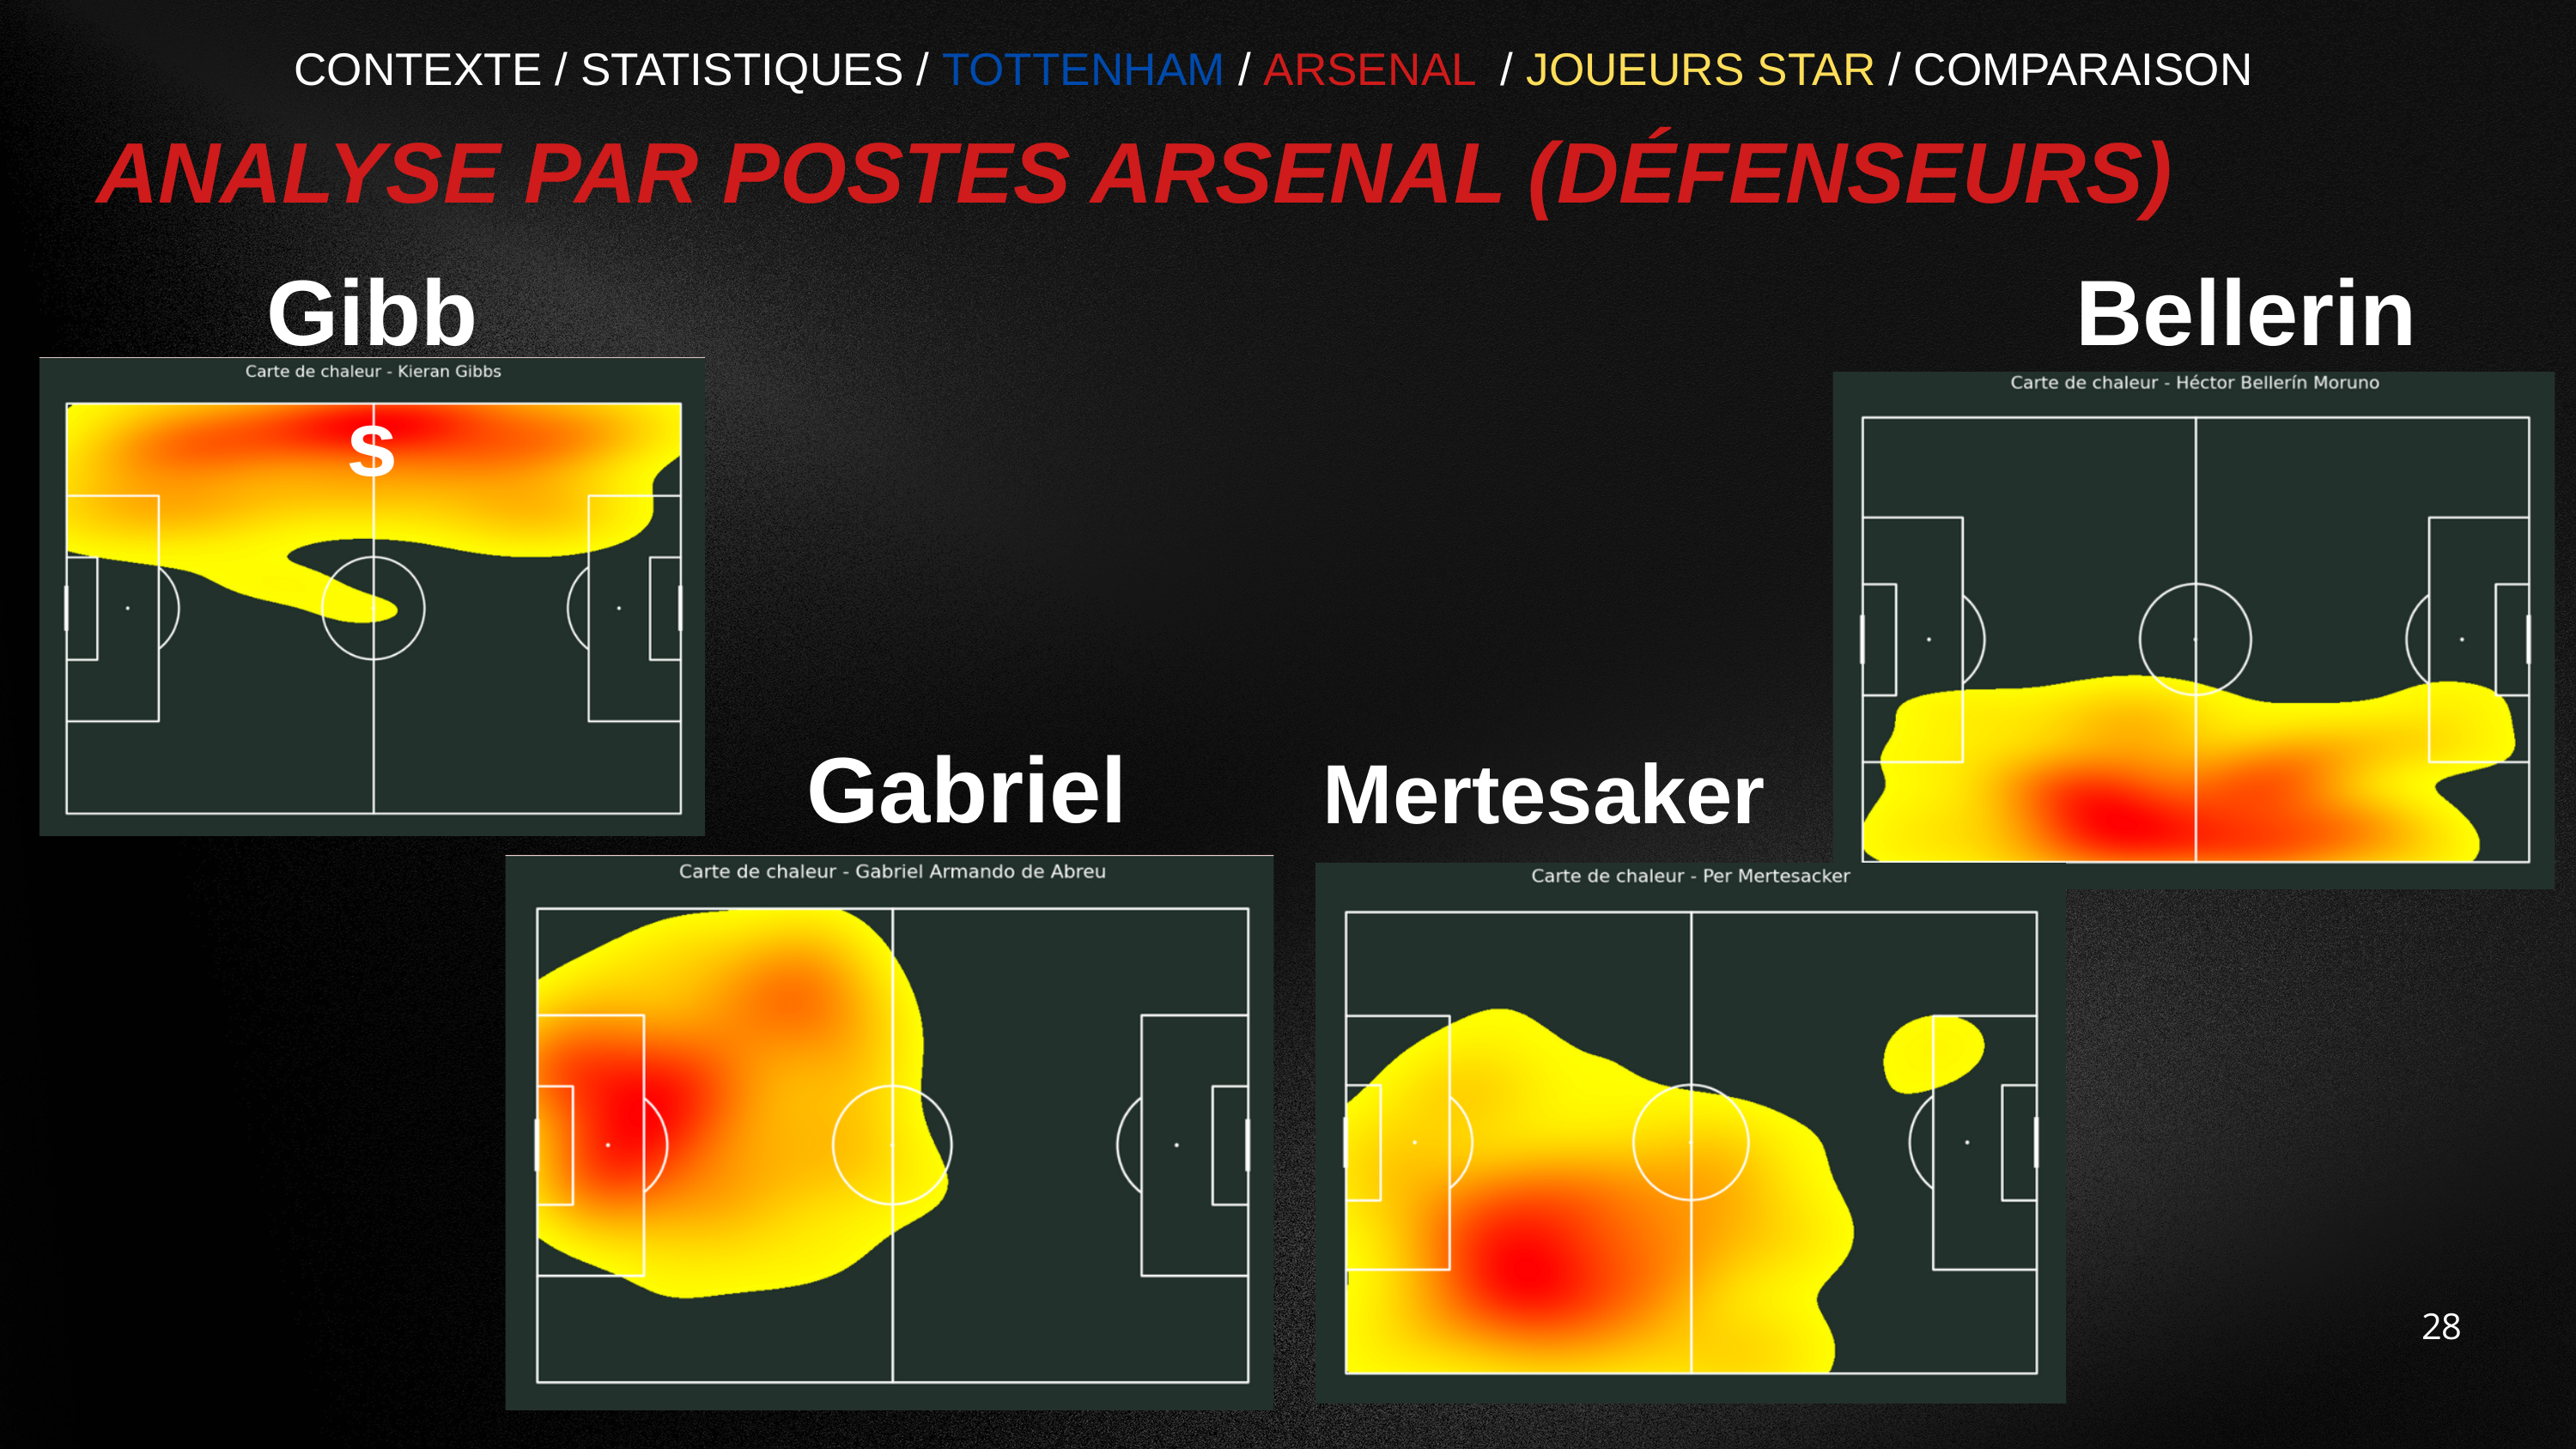

CONTEXTE / STATISTIQUES / TOTTENHAM / ARSENAL  / JOUEURS STAR / COMPARAISON
ANALYSE PAR POSTES ARSENAL (DÉFENSEURS)
Gibbs
Bellerin

Gabriel
Mertesaker

28